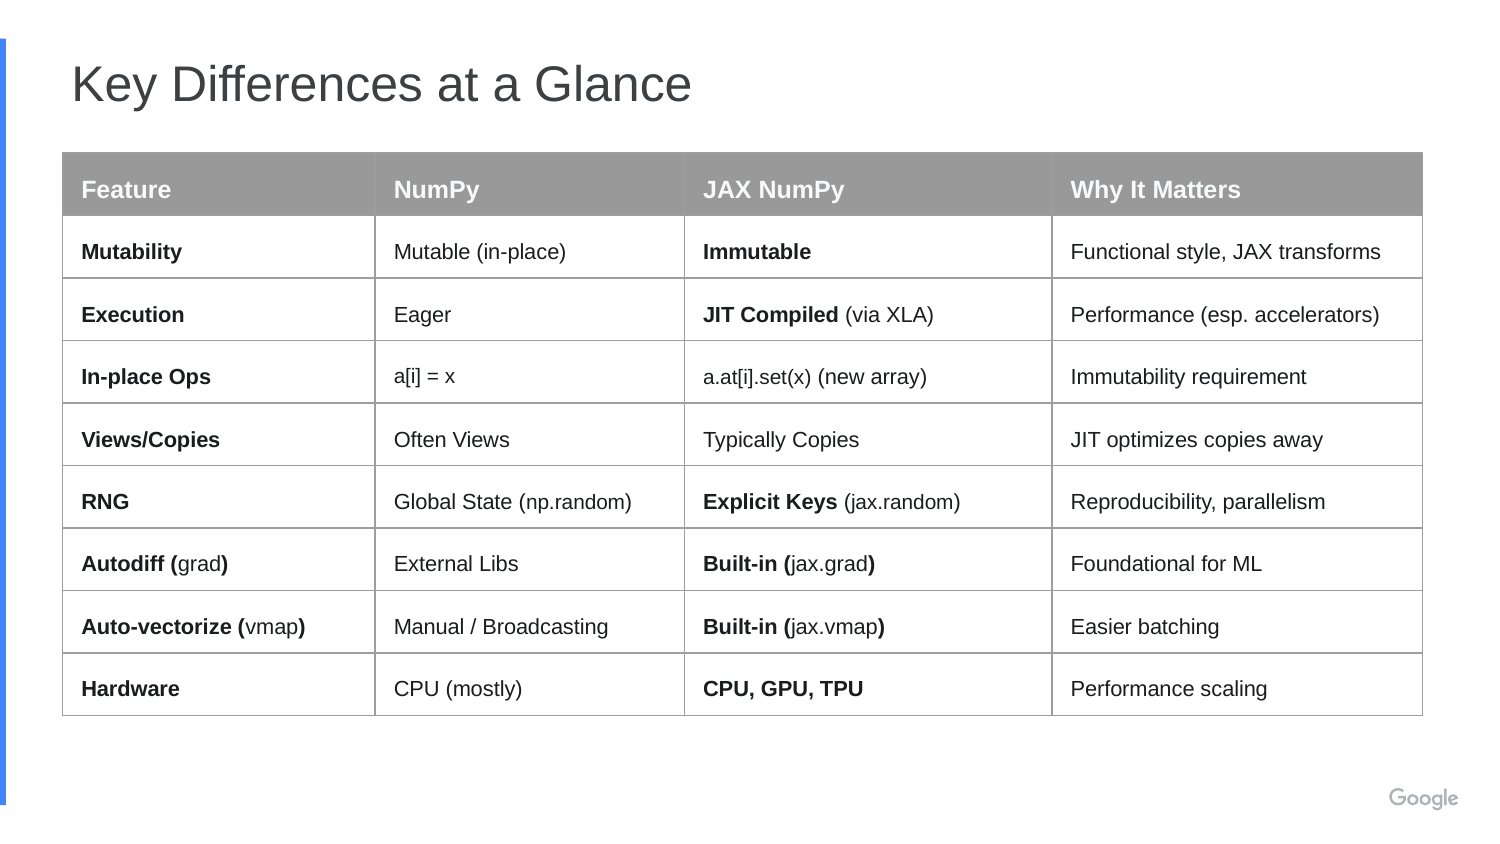

# Key Differences at a Glance
| Feature | NumPy | JAX NumPy | Why It Matters |
| --- | --- | --- | --- |
| Mutability | Mutable (in-place) | Immutable | Functional style, JAX transforms |
| Execution | Eager | JIT Compiled (via XLA) | Performance (esp. accelerators) |
| In-place Ops | a[i] = x | a.at[i].set(x) (new array) | Immutability requirement |
| Views/Copies | Often Views | Typically Copies | JIT optimizes copies away |
| RNG | Global State (np.random) | Explicit Keys (jax.random) | Reproducibility, parallelism |
| Autodiff (grad) | External Libs | Built-in (jax.grad) | Foundational for ML |
| Auto-vectorize (vmap) | Manual / Broadcasting | Built-in (jax.vmap) | Easier batching |
| Hardware | CPU (mostly) | CPU, GPU, TPU | Performance scaling |